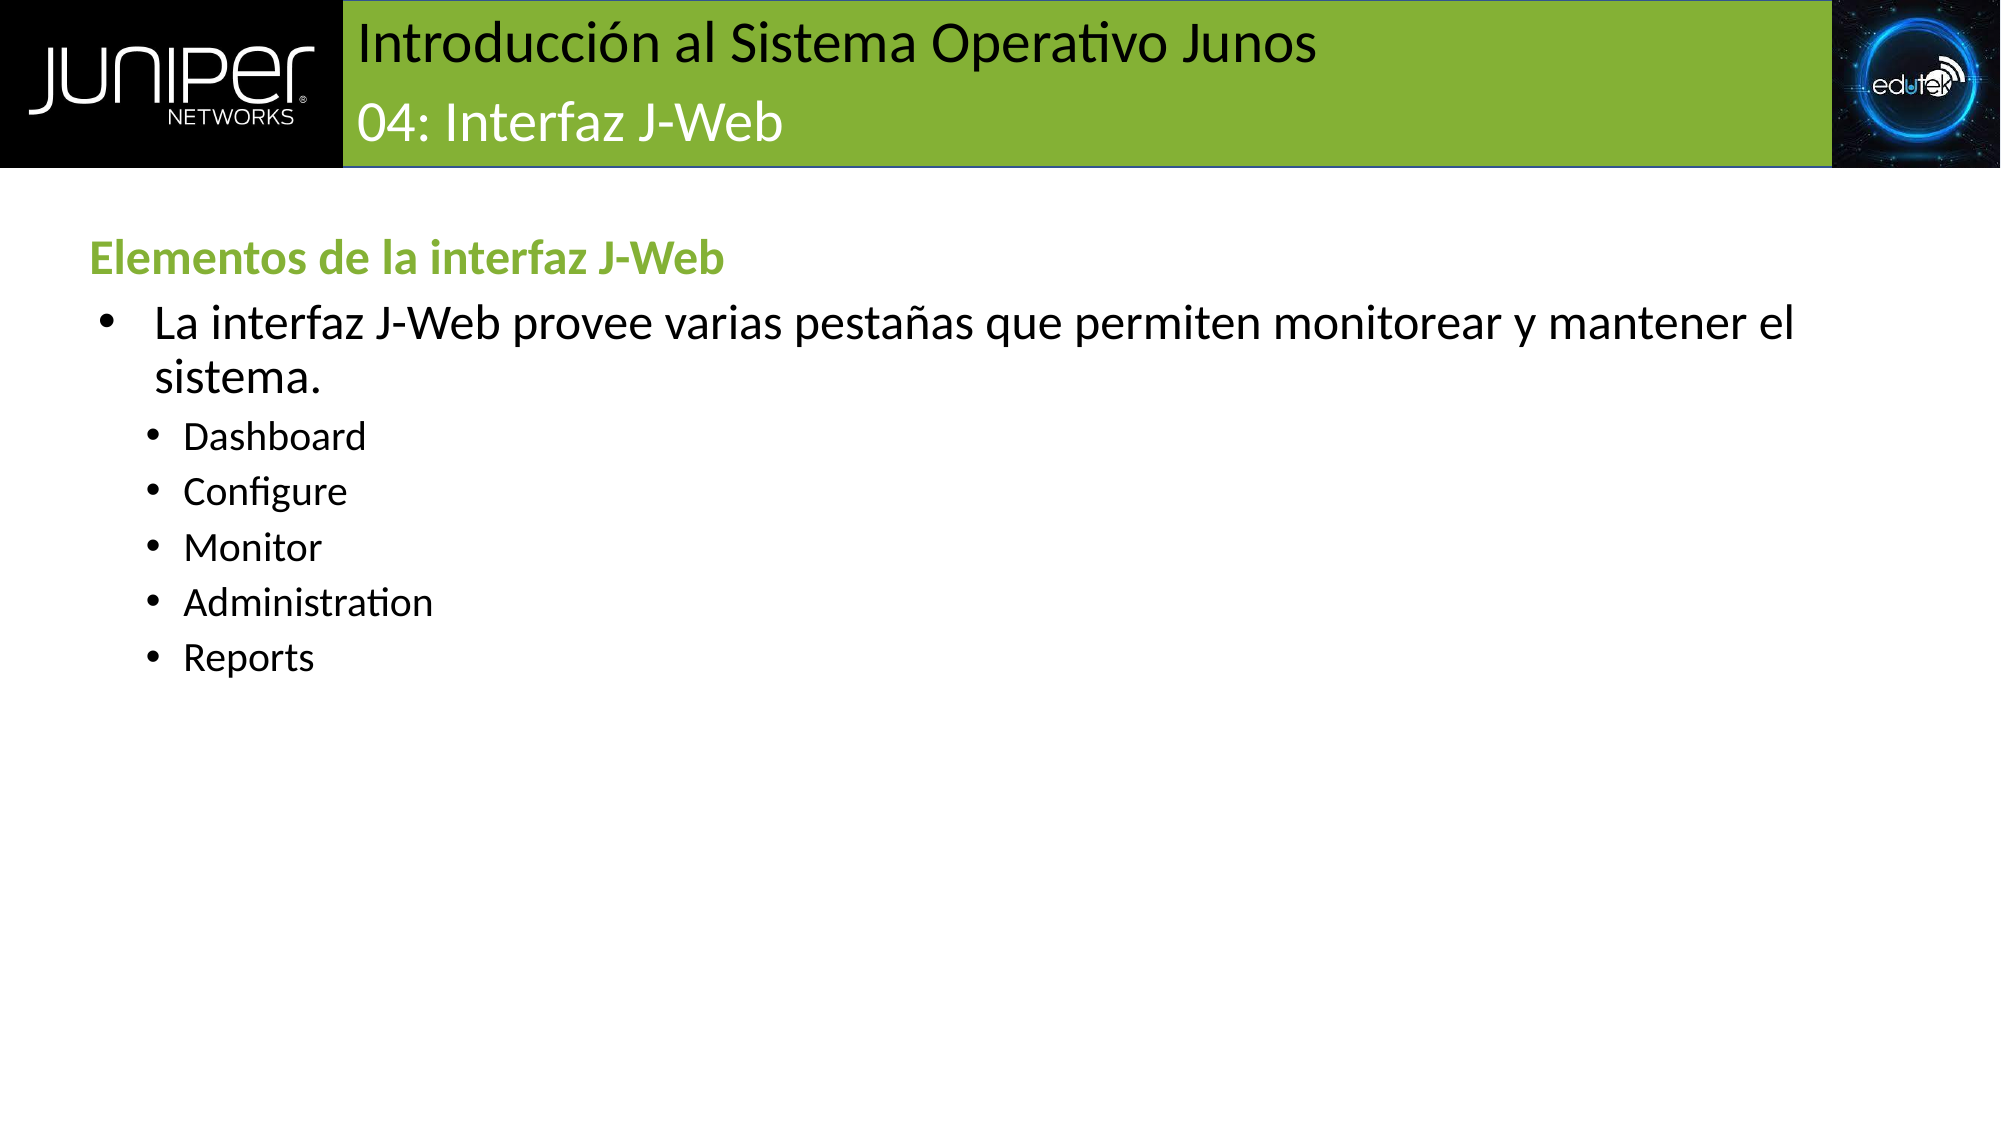

# Introducción al Sistema Operativo Junos
04: Interfaz J-Web
Elementos de la interfaz J-Web
La interfaz J-Web provee varias pestañas que permiten monitorear y mantener el sistema.
Dashboard
Configure
Monitor
Administration
Reports